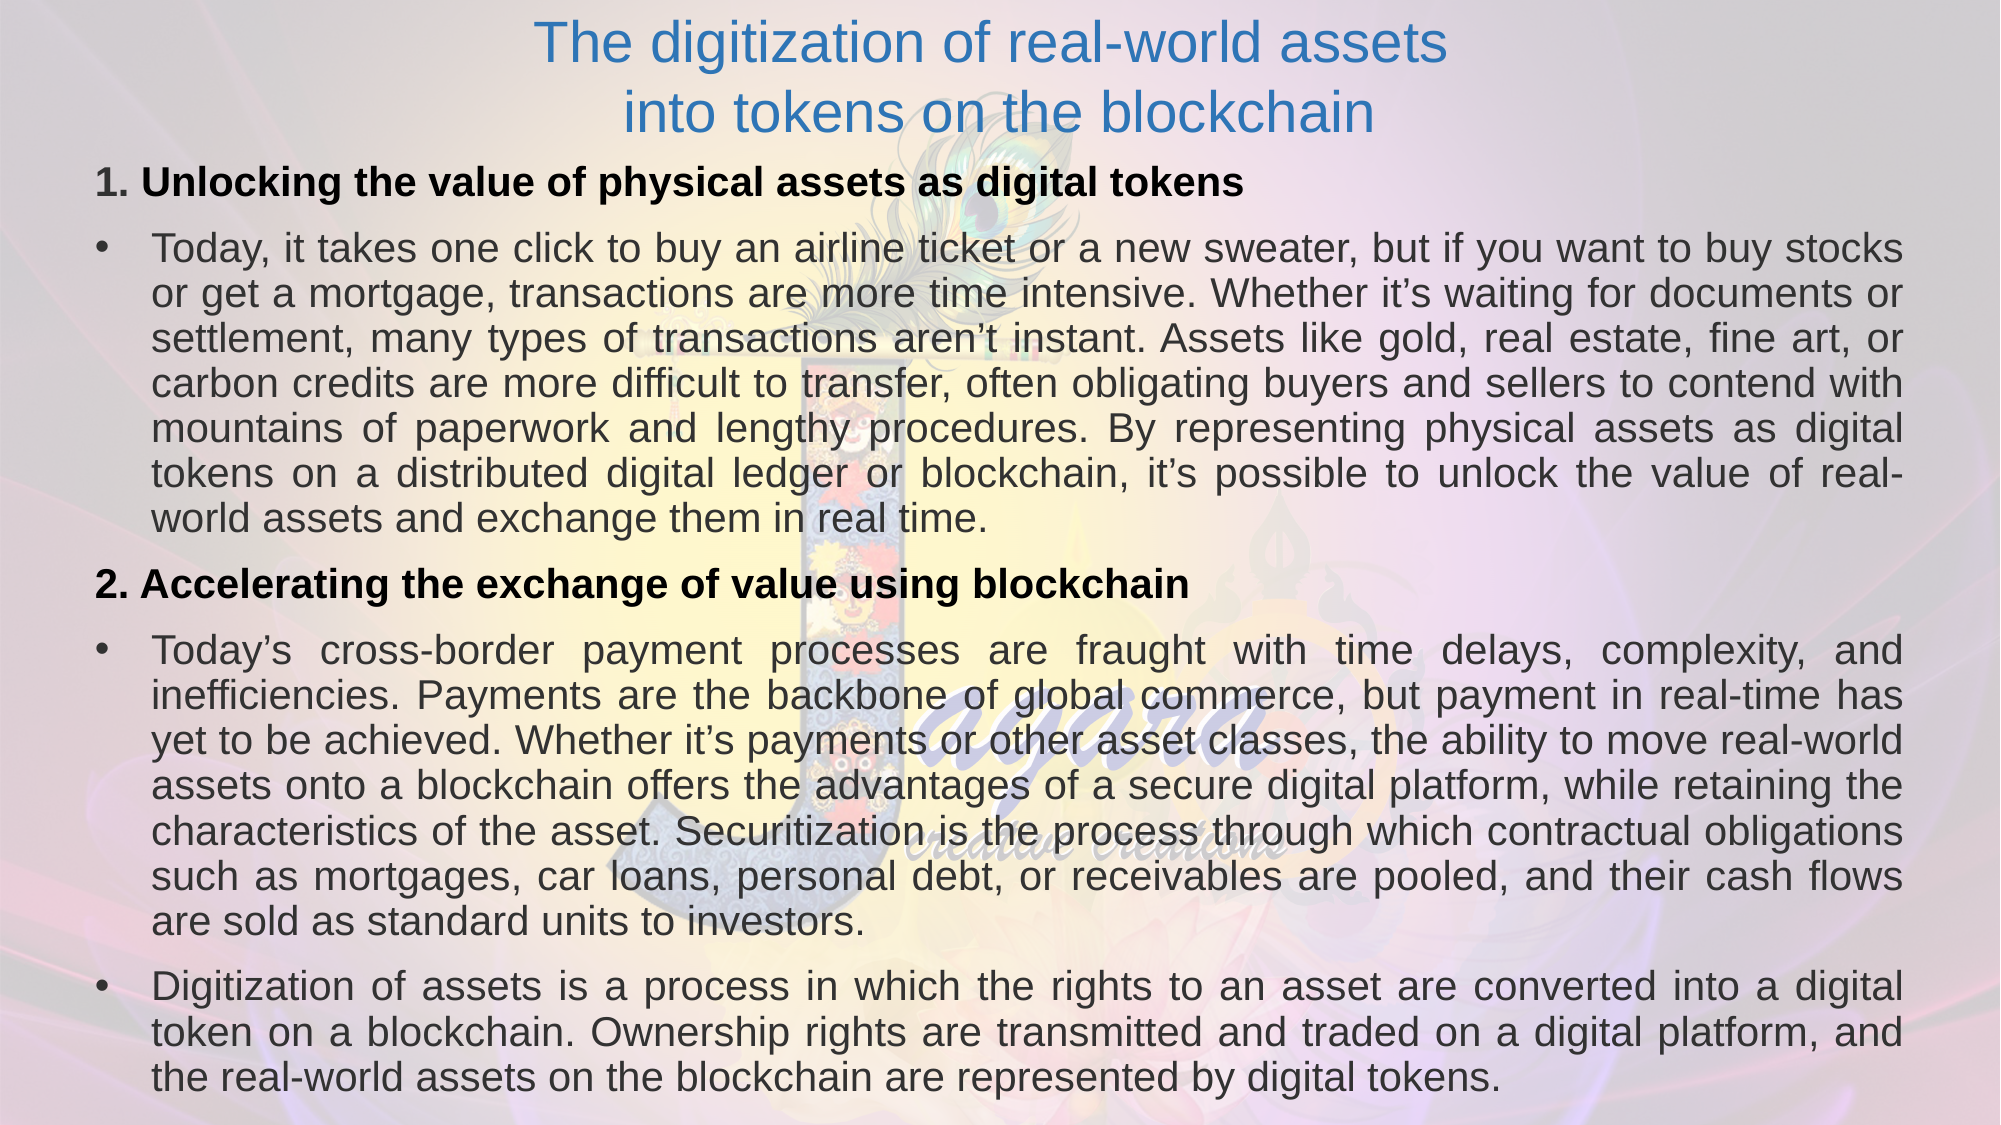

The digitization of real-world assets
into tokens on the blockchain
1. Unlocking the value of physical assets as digital tokens
Today, it takes one click to buy an airline ticket or a new sweater, but if you want to buy stocks or get a mortgage, transactions are more time intensive. Whether it’s waiting for documents or settlement, many types of transactions aren’t instant. Assets like gold, real estate, fine art, or carbon credits are more difficult to transfer, often obligating buyers and sellers to contend with mountains of paperwork and lengthy procedures. By representing physical assets as digital tokens on a distributed digital ledger or blockchain, it’s possible to unlock the value of real-world assets and exchange them in real time.
2. Accelerating the exchange of value using blockchain
Today’s cross-border payment processes are fraught with time delays, complexity, and inefficiencies. Payments are the backbone of global commerce, but payment in real-time has yet to be achieved. Whether it’s payments or other asset classes, the ability to move real-world assets onto a blockchain offers the advantages of a secure digital platform, while retaining the characteristics of the asset. Securitization is the process through which contractual obligations such as mortgages, car loans, personal debt, or receivables are pooled, and their cash flows are sold as standard units to investors.
Digitization of assets is a process in which the rights to an asset are converted into a digital token on a blockchain. Ownership rights are transmitted and traded on a digital platform, and the real-world assets on the blockchain are represented by digital tokens.